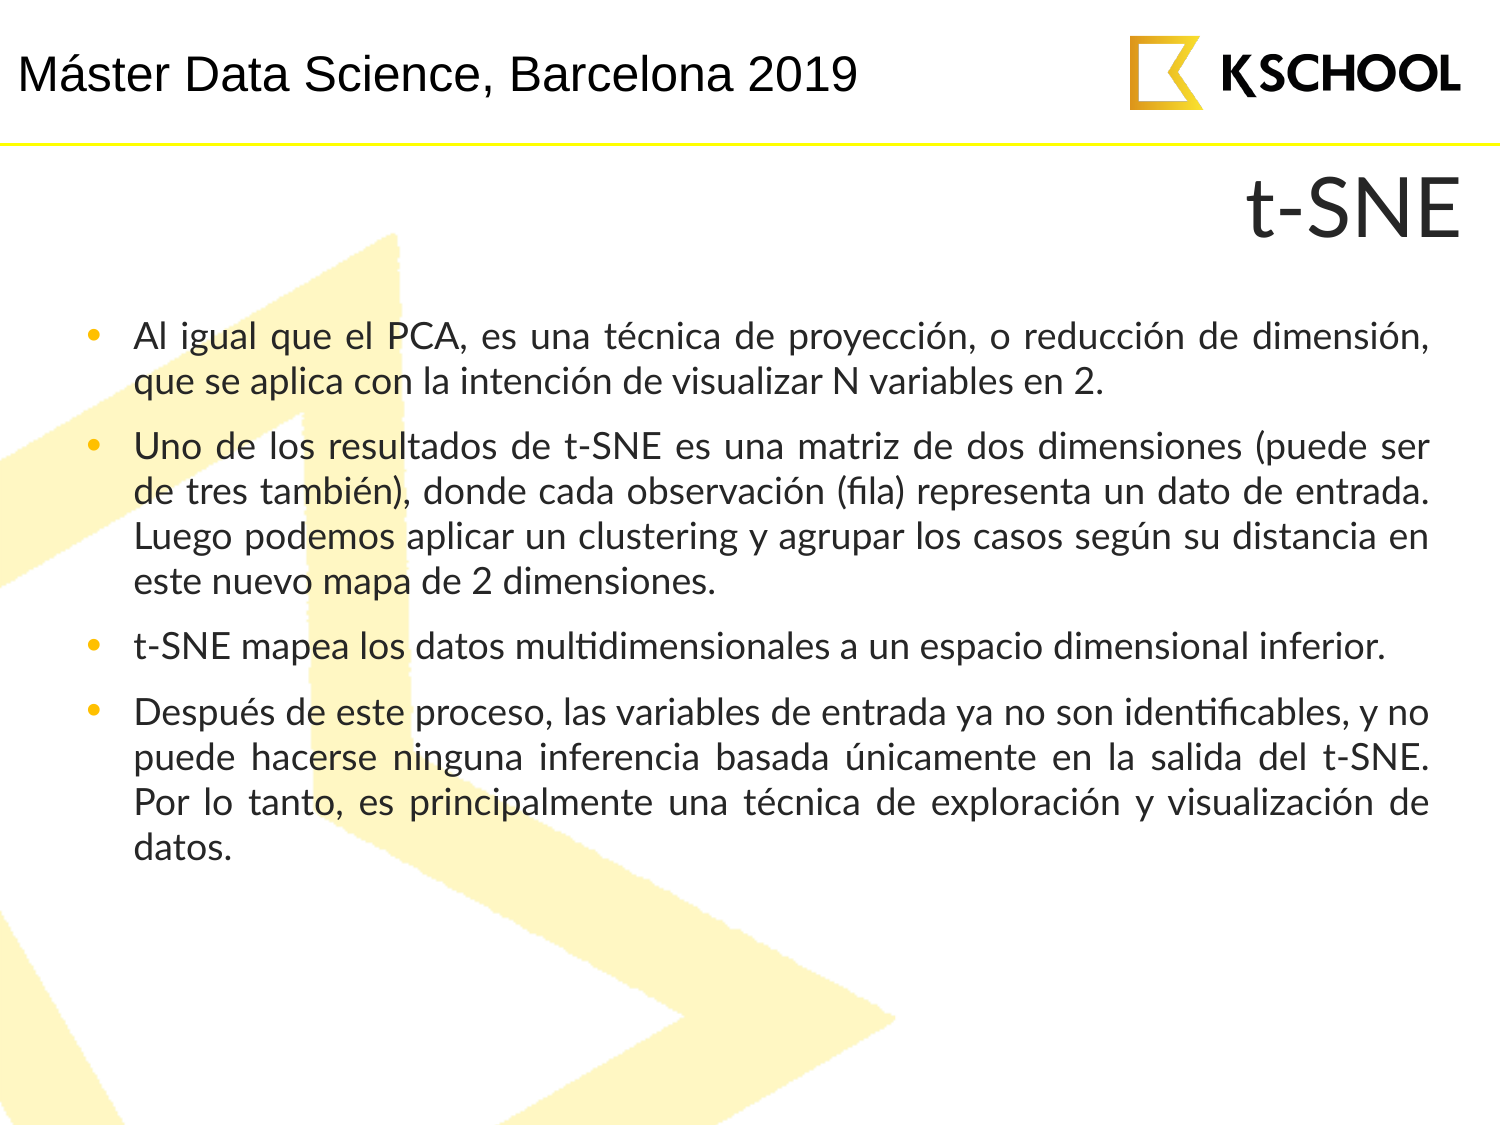

# t-SNE
Al igual que el PCA, es una técnica de proyección, o reducción de dimensión, que se aplica con la intención de visualizar N variables en 2.
Uno de los resultados de t-SNE es una matriz de dos dimensiones (puede ser de tres también), donde cada observación (fila) representa un dato de entrada. Luego podemos aplicar un clustering y agrupar los casos según su distancia en este nuevo mapa de 2 dimensiones.
t-SNE mapea los datos multidimensionales a un espacio dimensional inferior.
Después de este proceso, las variables de entrada ya no son identificables, y no puede hacerse ninguna inferencia basada únicamente en la salida del t-SNE. Por lo tanto, es principalmente una técnica de exploración y visualización de datos.